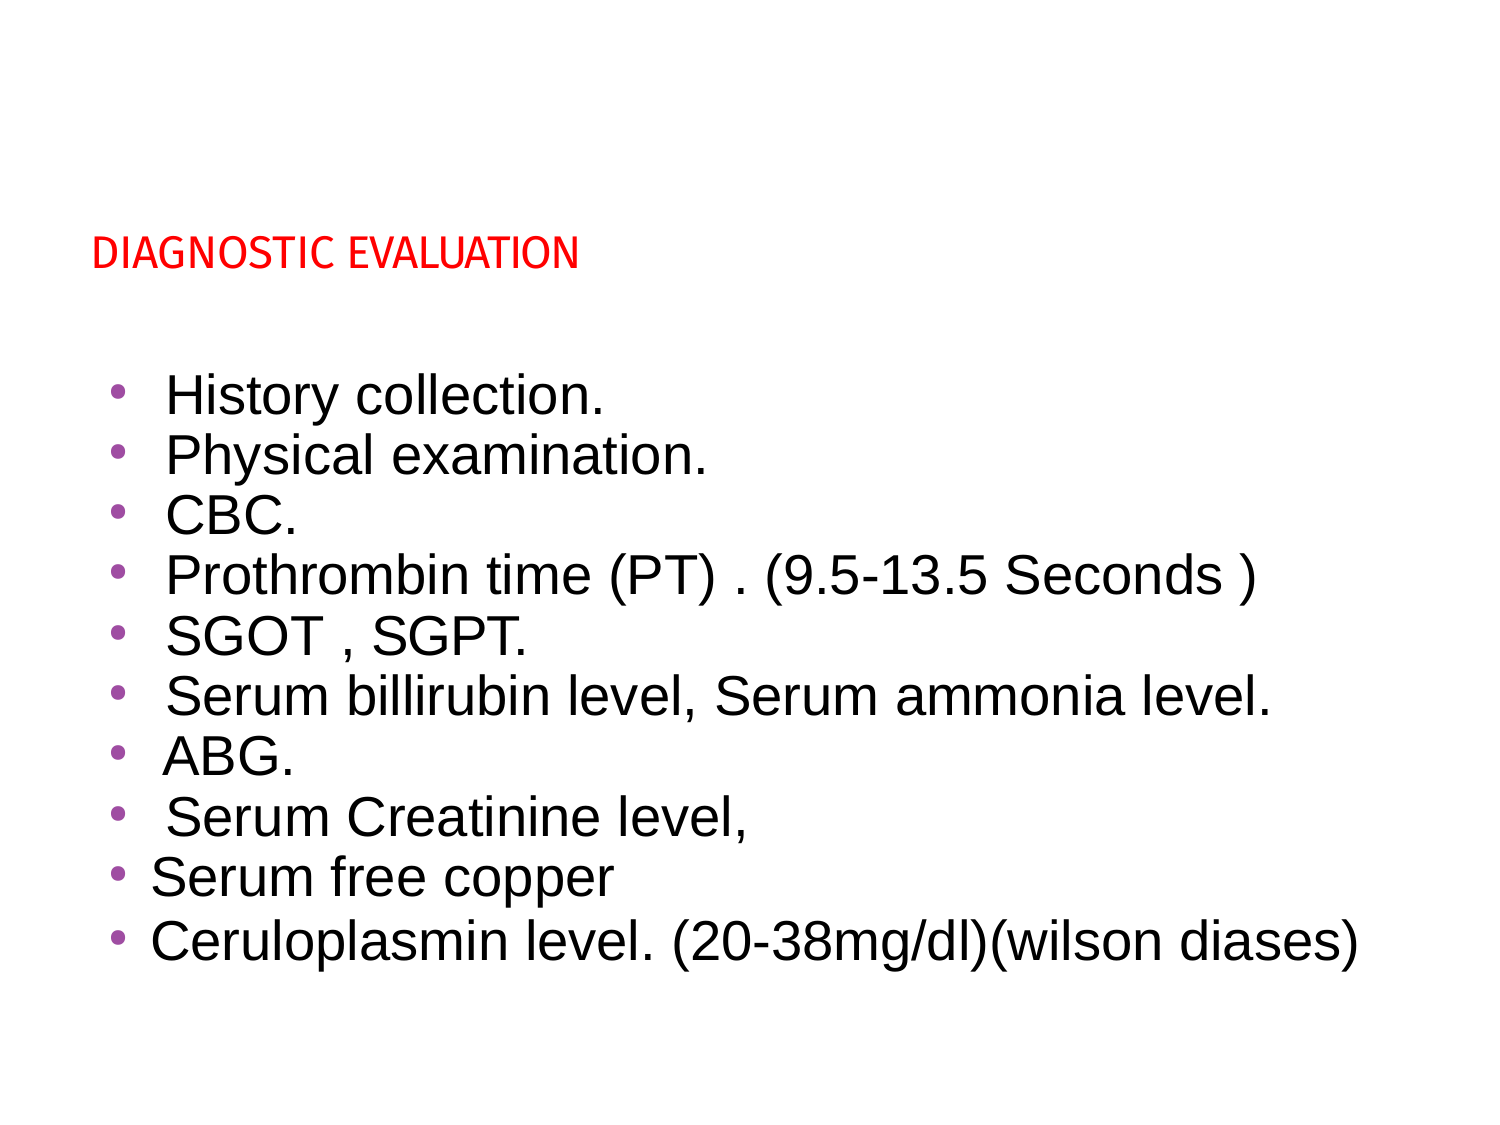

# DIAGNOSTIC EVALUATION
History collection.
Physical examination.
CBC.
Prothrombin time (PT) . (9.5-13.5 Seconds )
SGOT , SGPT.
Serum billirubin level, Serum ammonia level.
ABG.
Serum Creatinine level,
Serum free copper
Ceruloplasmin level. (20-38mg/dl)(wilson diases)